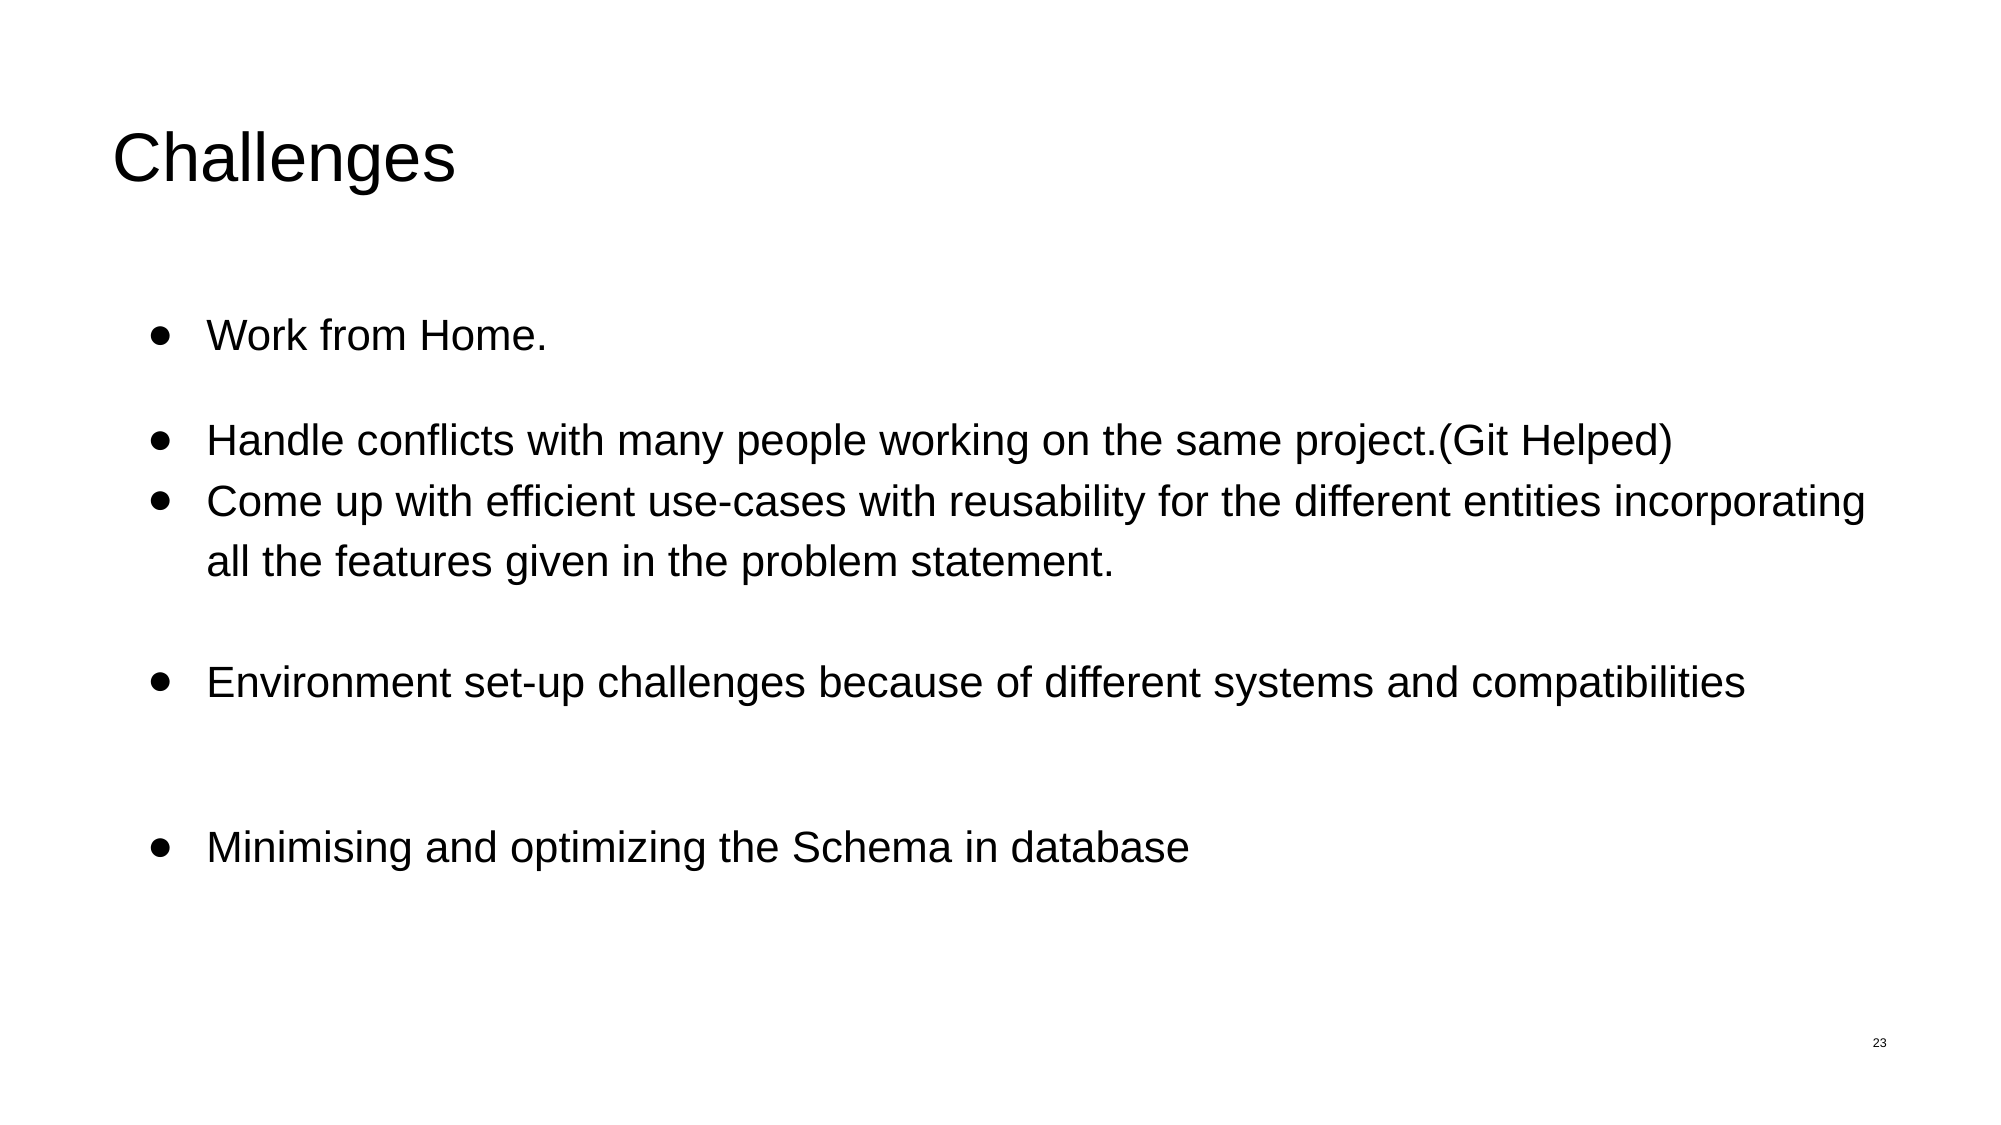

# Challenges
Work from Home.
Handle conflicts with many people working on the same project.(Git Helped)
Come up with efficient use-cases with reusability for the different entities incorporating all the features given in the problem statement.

Environment set-up challenges because of different systems and compatibilities

Minimising and optimizing the Schema in database

23